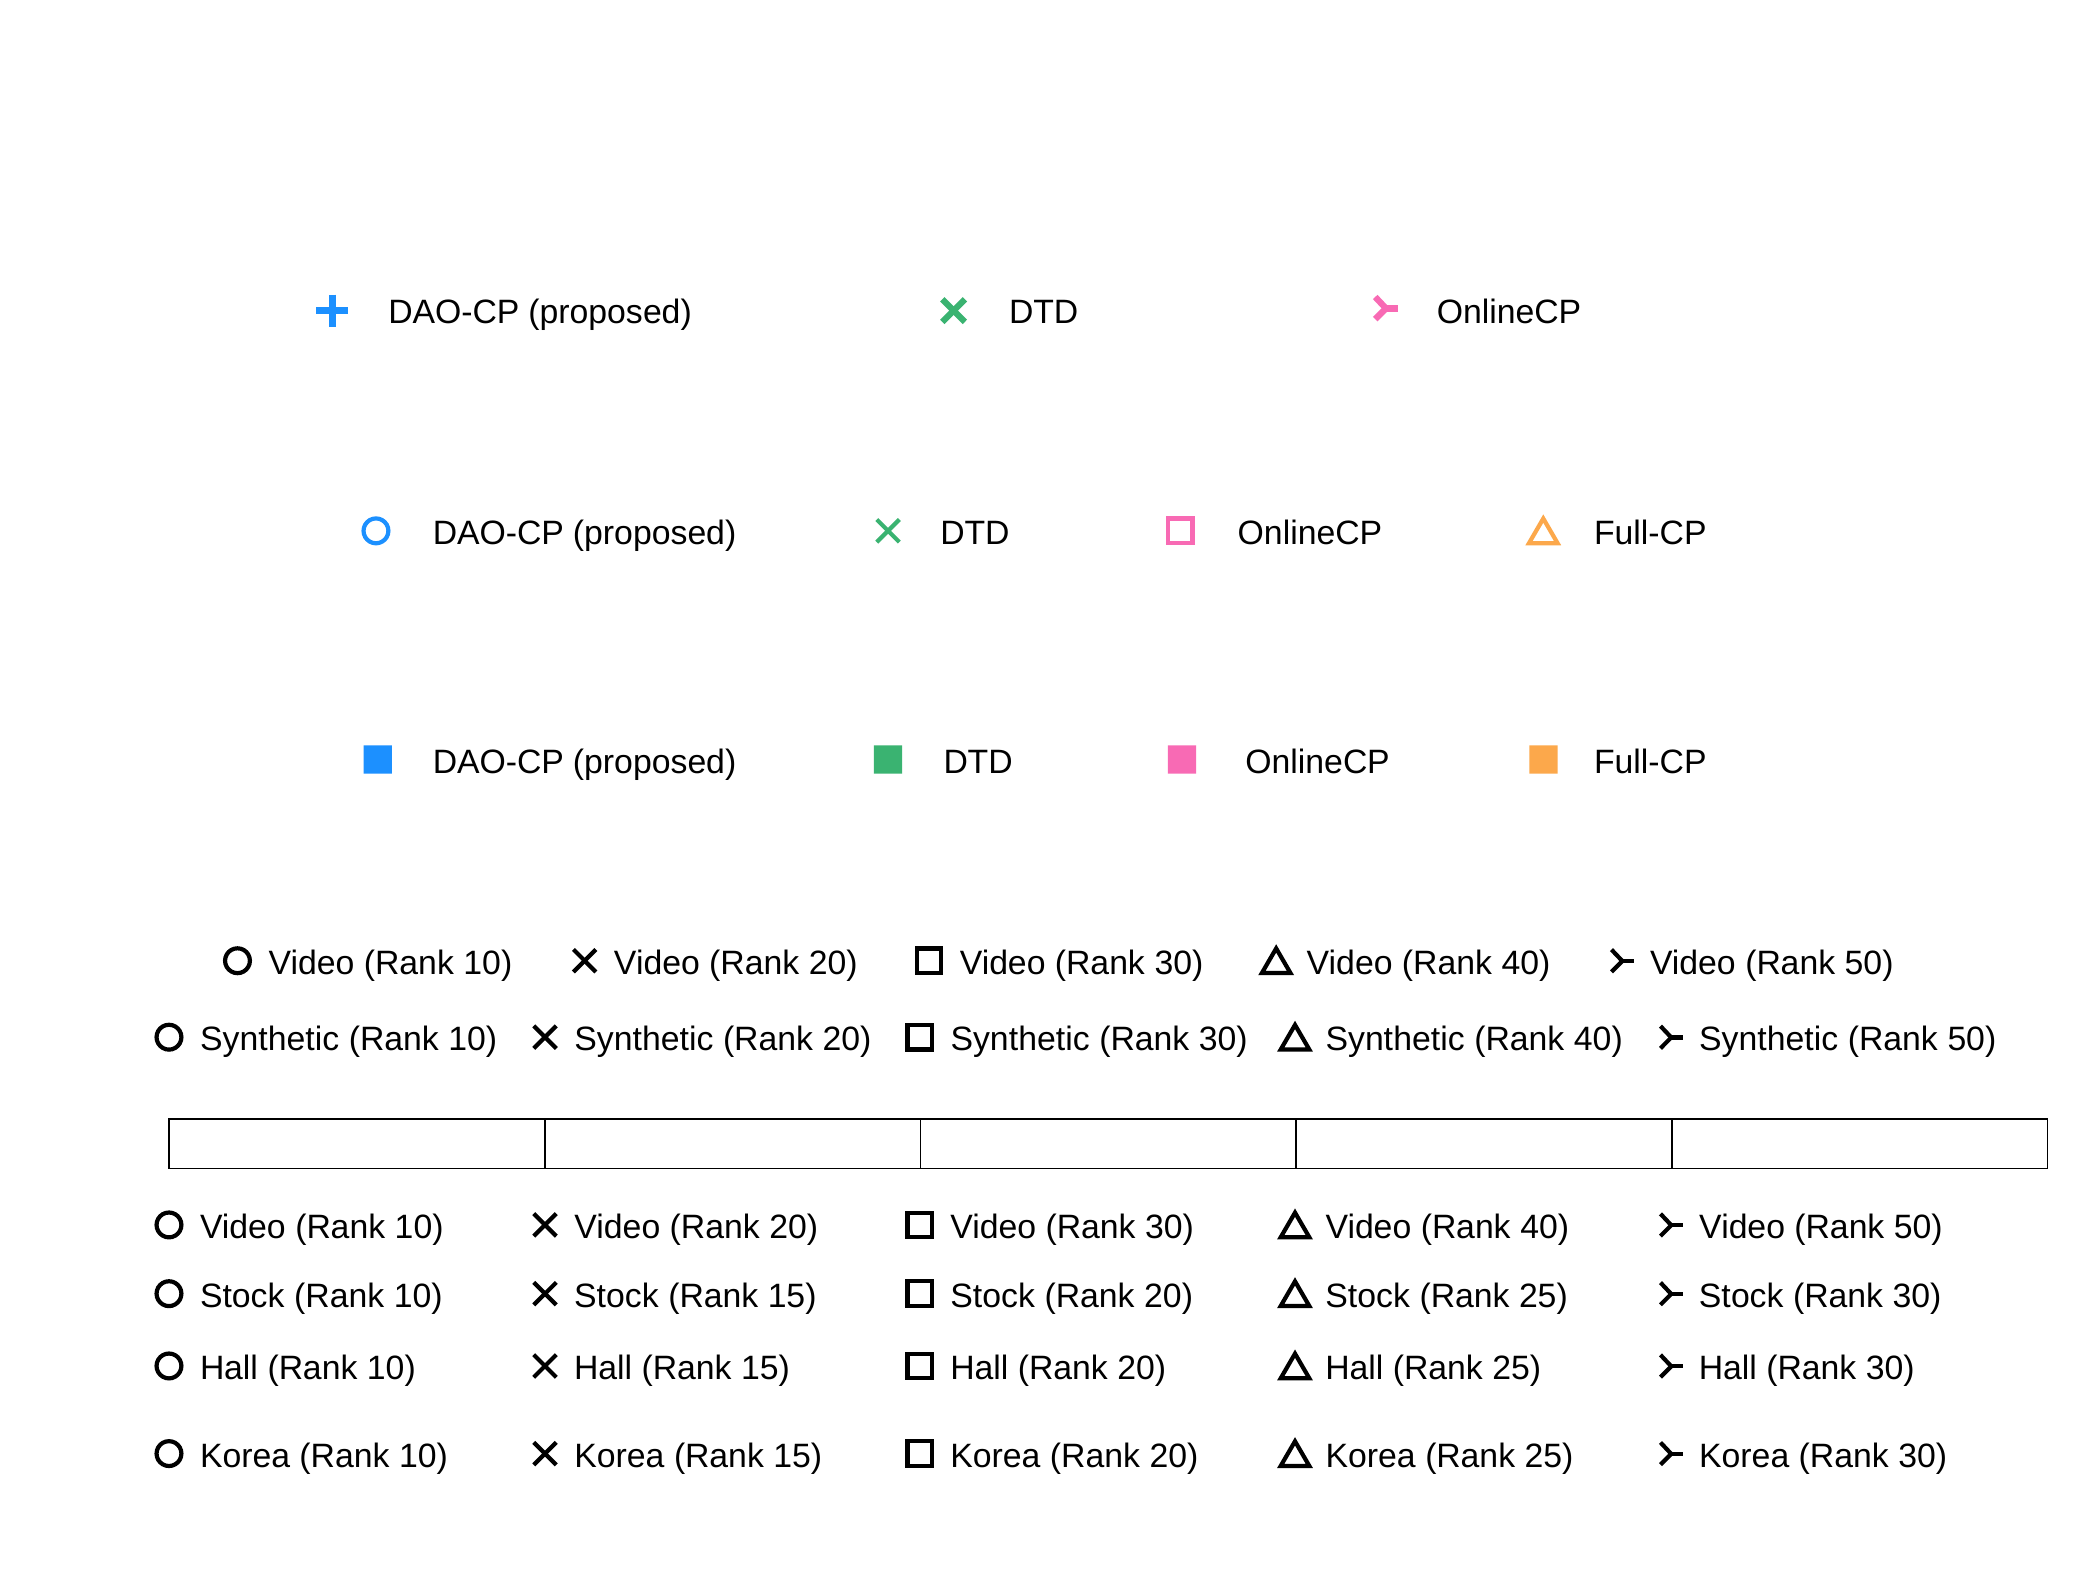

DAO-CP (proposed)
DTD
OnlineCP
DAO-CP (proposed)
DTD
OnlineCP
Full-CP

DAO-CP (proposed)

DTD

OnlineCP

Full-CP

Video (Rank 10)
Video (Rank 20)
Video (Rank 30)
Video (Rank 40)
Video (Rank 50)

Synthetic (Rank 10)
Synthetic (Rank 20)
Synthetic (Rank 30)
Synthetic (Rank 40)
Synthetic (Rank 50)

|  |  |  |  |  |
| --- | --- | --- | --- | --- |
Video (Rank 10)
Video (Rank 20)
Video (Rank 30)
Video (Rank 40)
Video (Rank 50)

Stock (Rank 10)
Stock (Rank 15)
Stock (Rank 20)
Stock (Rank 25)
Stock (Rank 30)

Hall (Rank 10)
Hall (Rank 15)
Hall (Rank 20)
Hall (Rank 25)
Hall (Rank 30)

Korea (Rank 10)
Korea (Rank 15)
Korea (Rank 20)
Korea (Rank 25)
Korea (Rank 30)